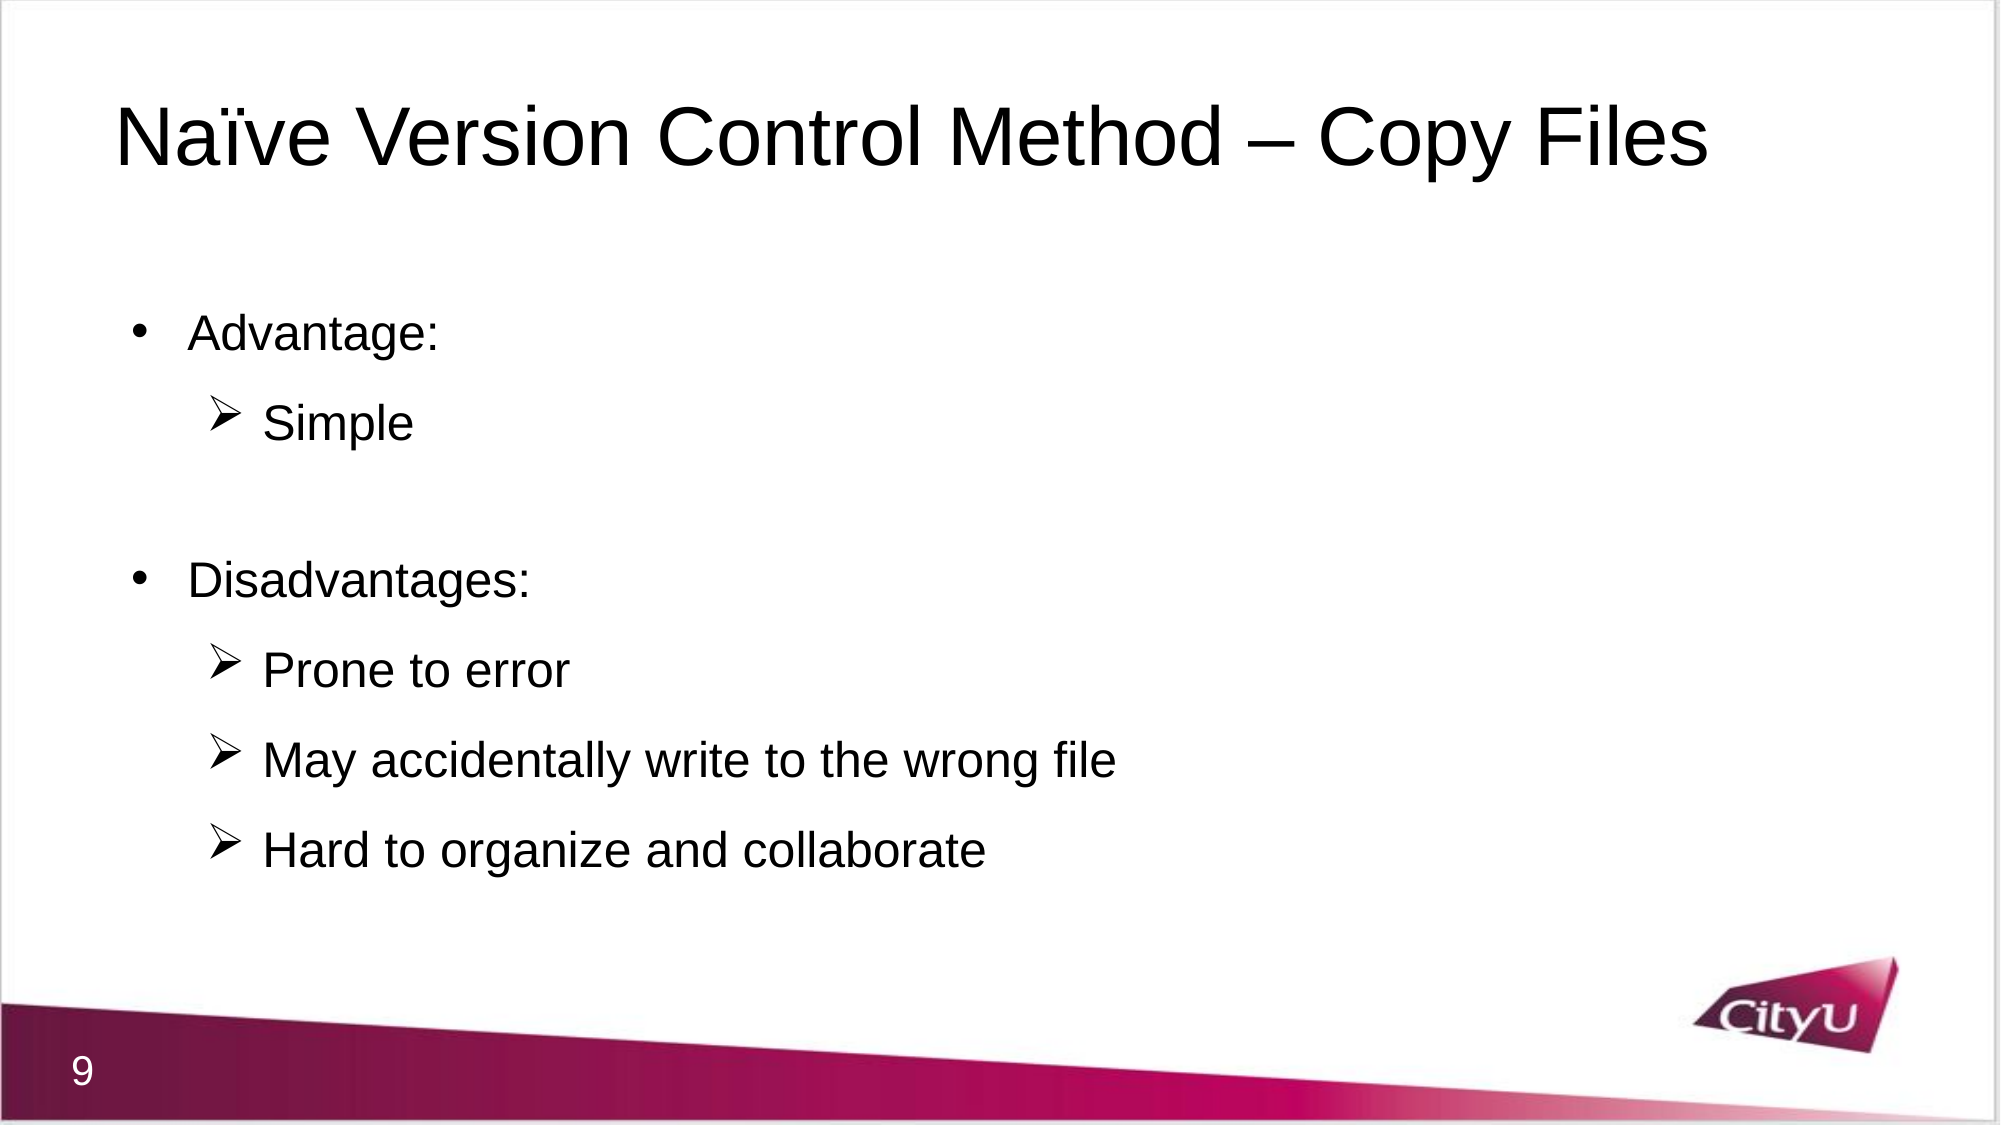

# Naïve Version Control Method – Copy Files
Advantage:
Simple

Disadvantages:
Prone to error
May accidentally write to the wrong file
Hard to organize and collaborate

9
9